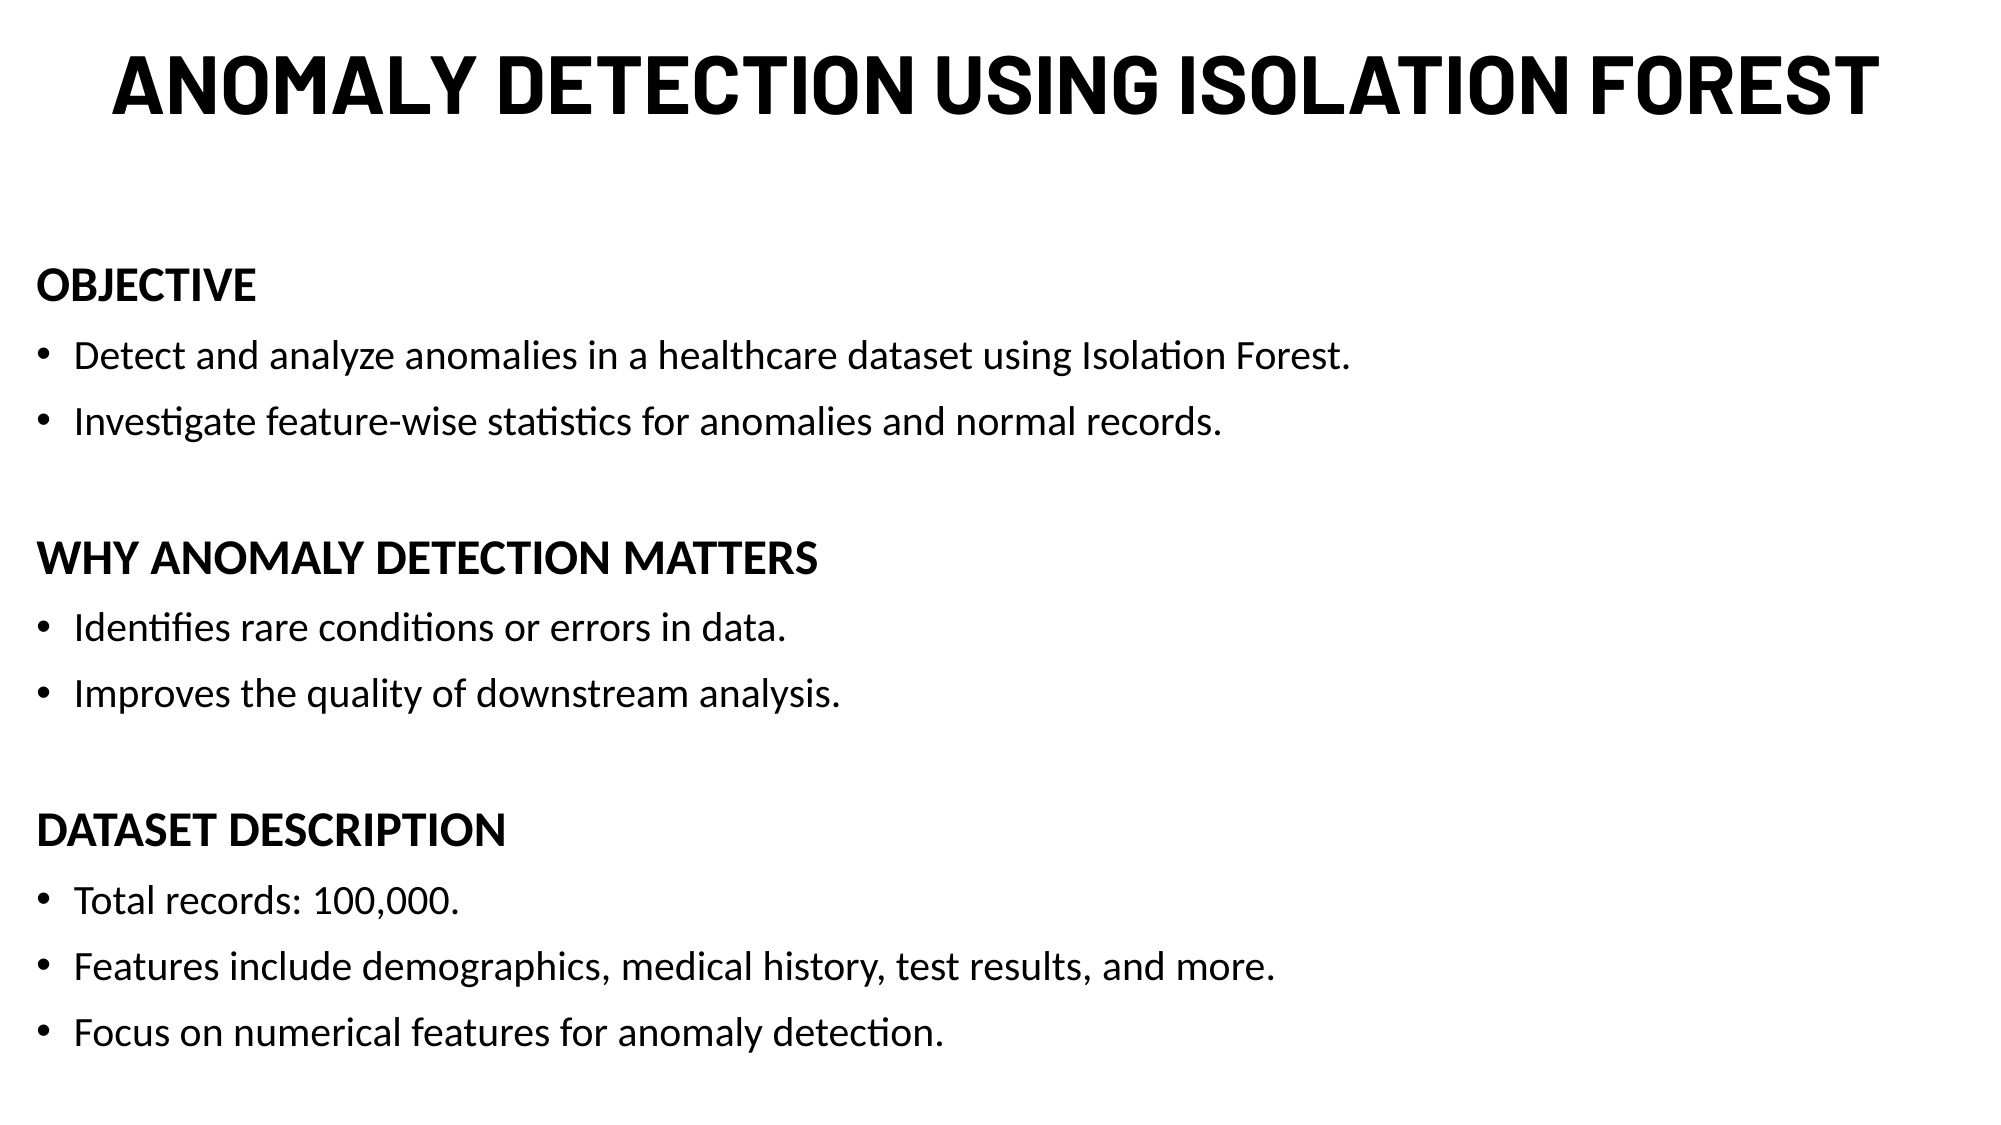

# ANOMALY DETECTION USING ISOLATION FOREST

OBJECTIVE
Detect and analyze anomalies in a healthcare dataset using Isolation Forest.
Investigate feature-wise statistics for anomalies and normal records.

WHY ANOMALY DETECTION MATTERS
Identifies rare conditions or errors in data.
Improves the quality of downstream analysis.

DATASET DESCRIPTION
Total records: 100,000.
Features include demographics, medical history, test results, and more.
Focus on numerical features for anomaly detection.